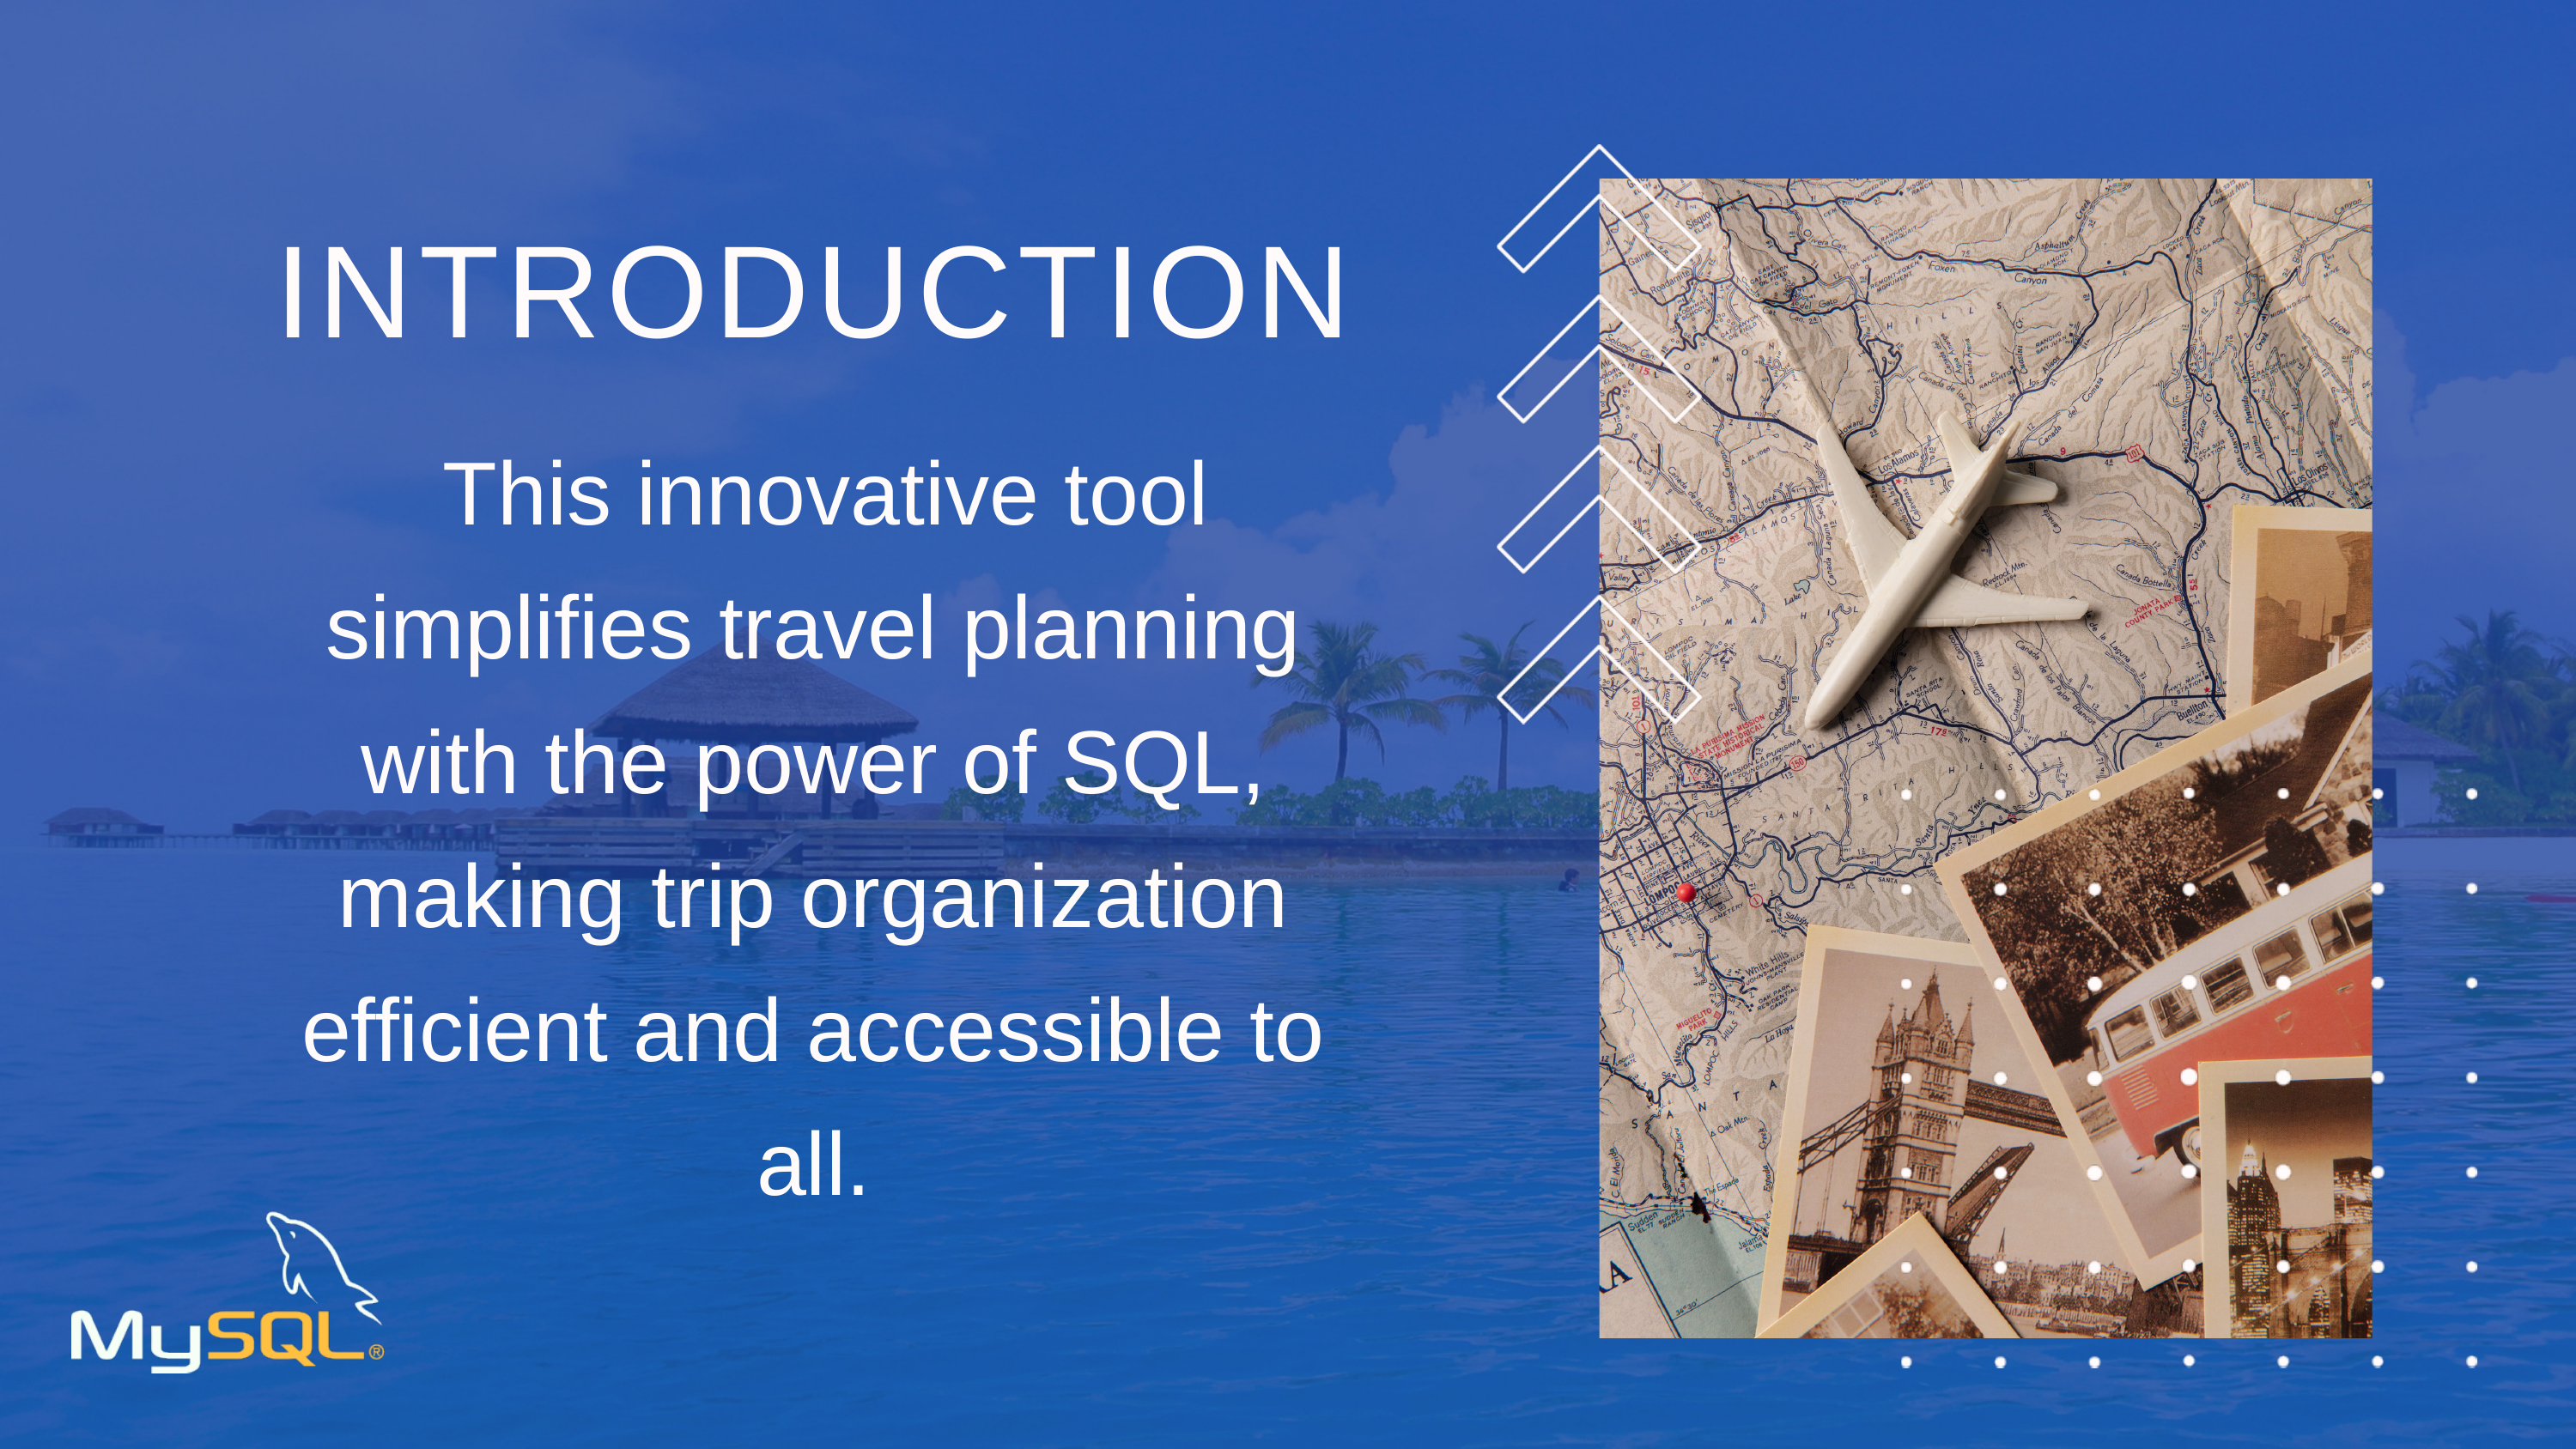

INTRODUCTION
 This innovative tool simplifies travel planning with the power of SQL, making trip organization efficient and accessible to all.